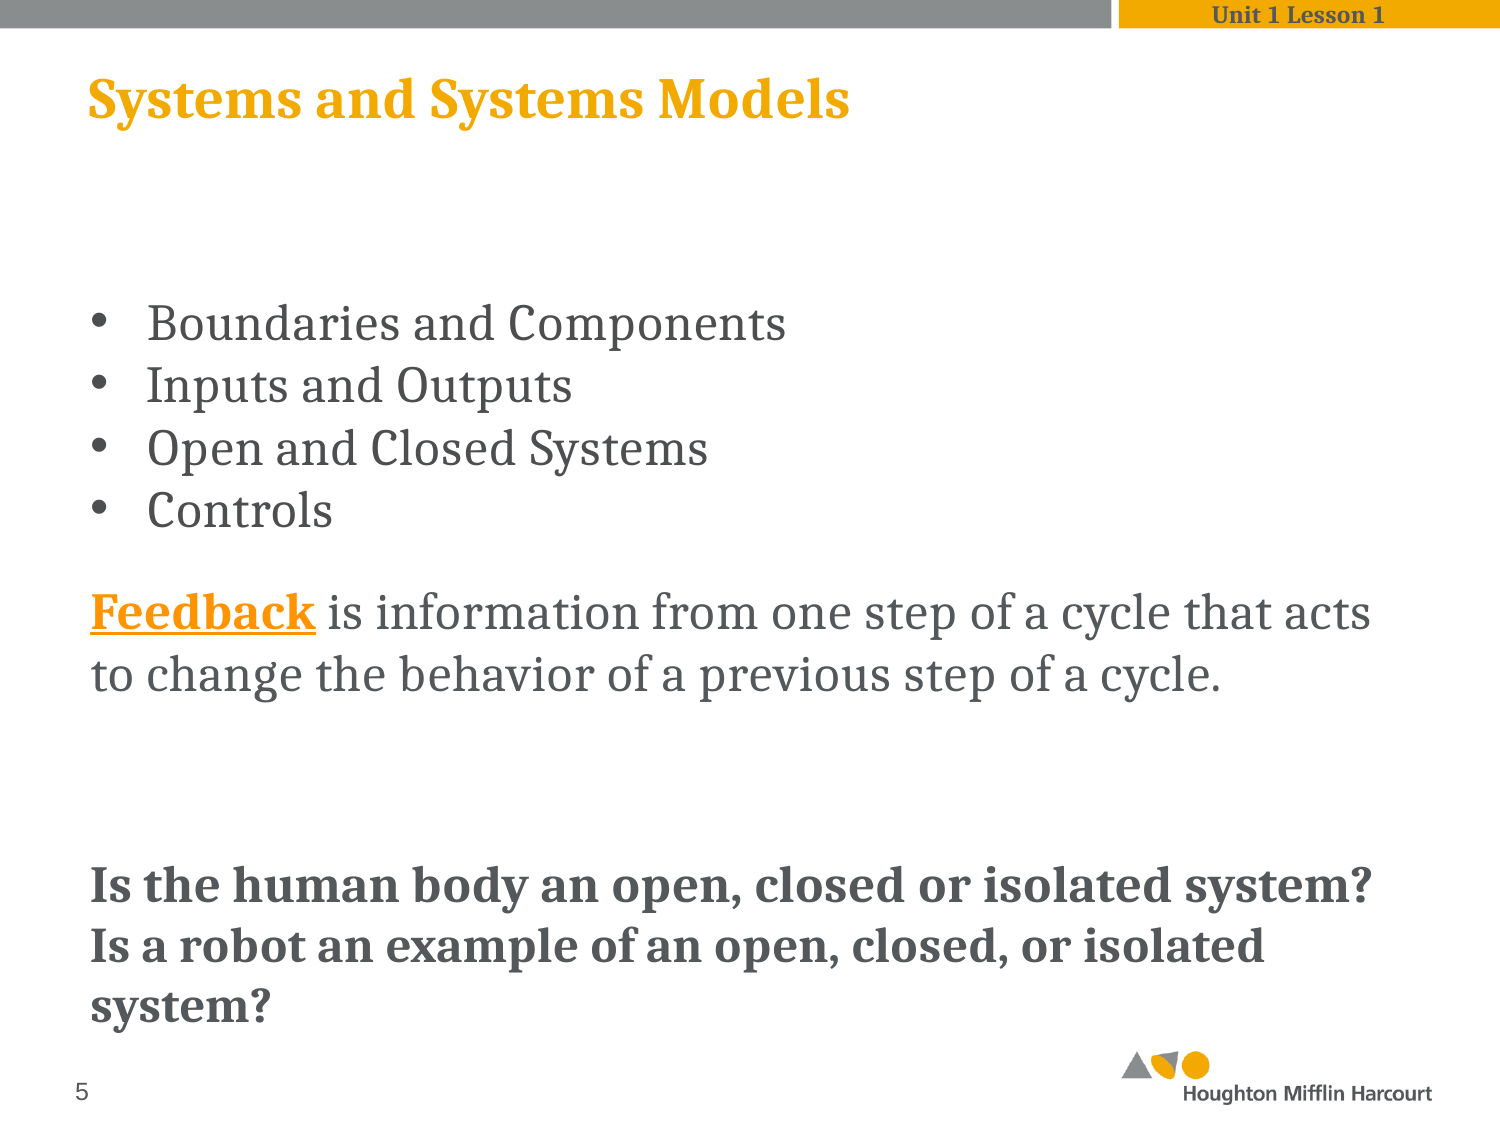

Unit 1 Lesson 1
# Systems and Systems Models
Boundaries and Components
Inputs and Outputs
Open and Closed Systems
Controls

Is the human body an open, closed or isolated system?
Is a robot an example of an open, closed, or isolated system?

Feedback is information from one step of a cycle that acts to change the behavior of a previous step of a cycle.
5